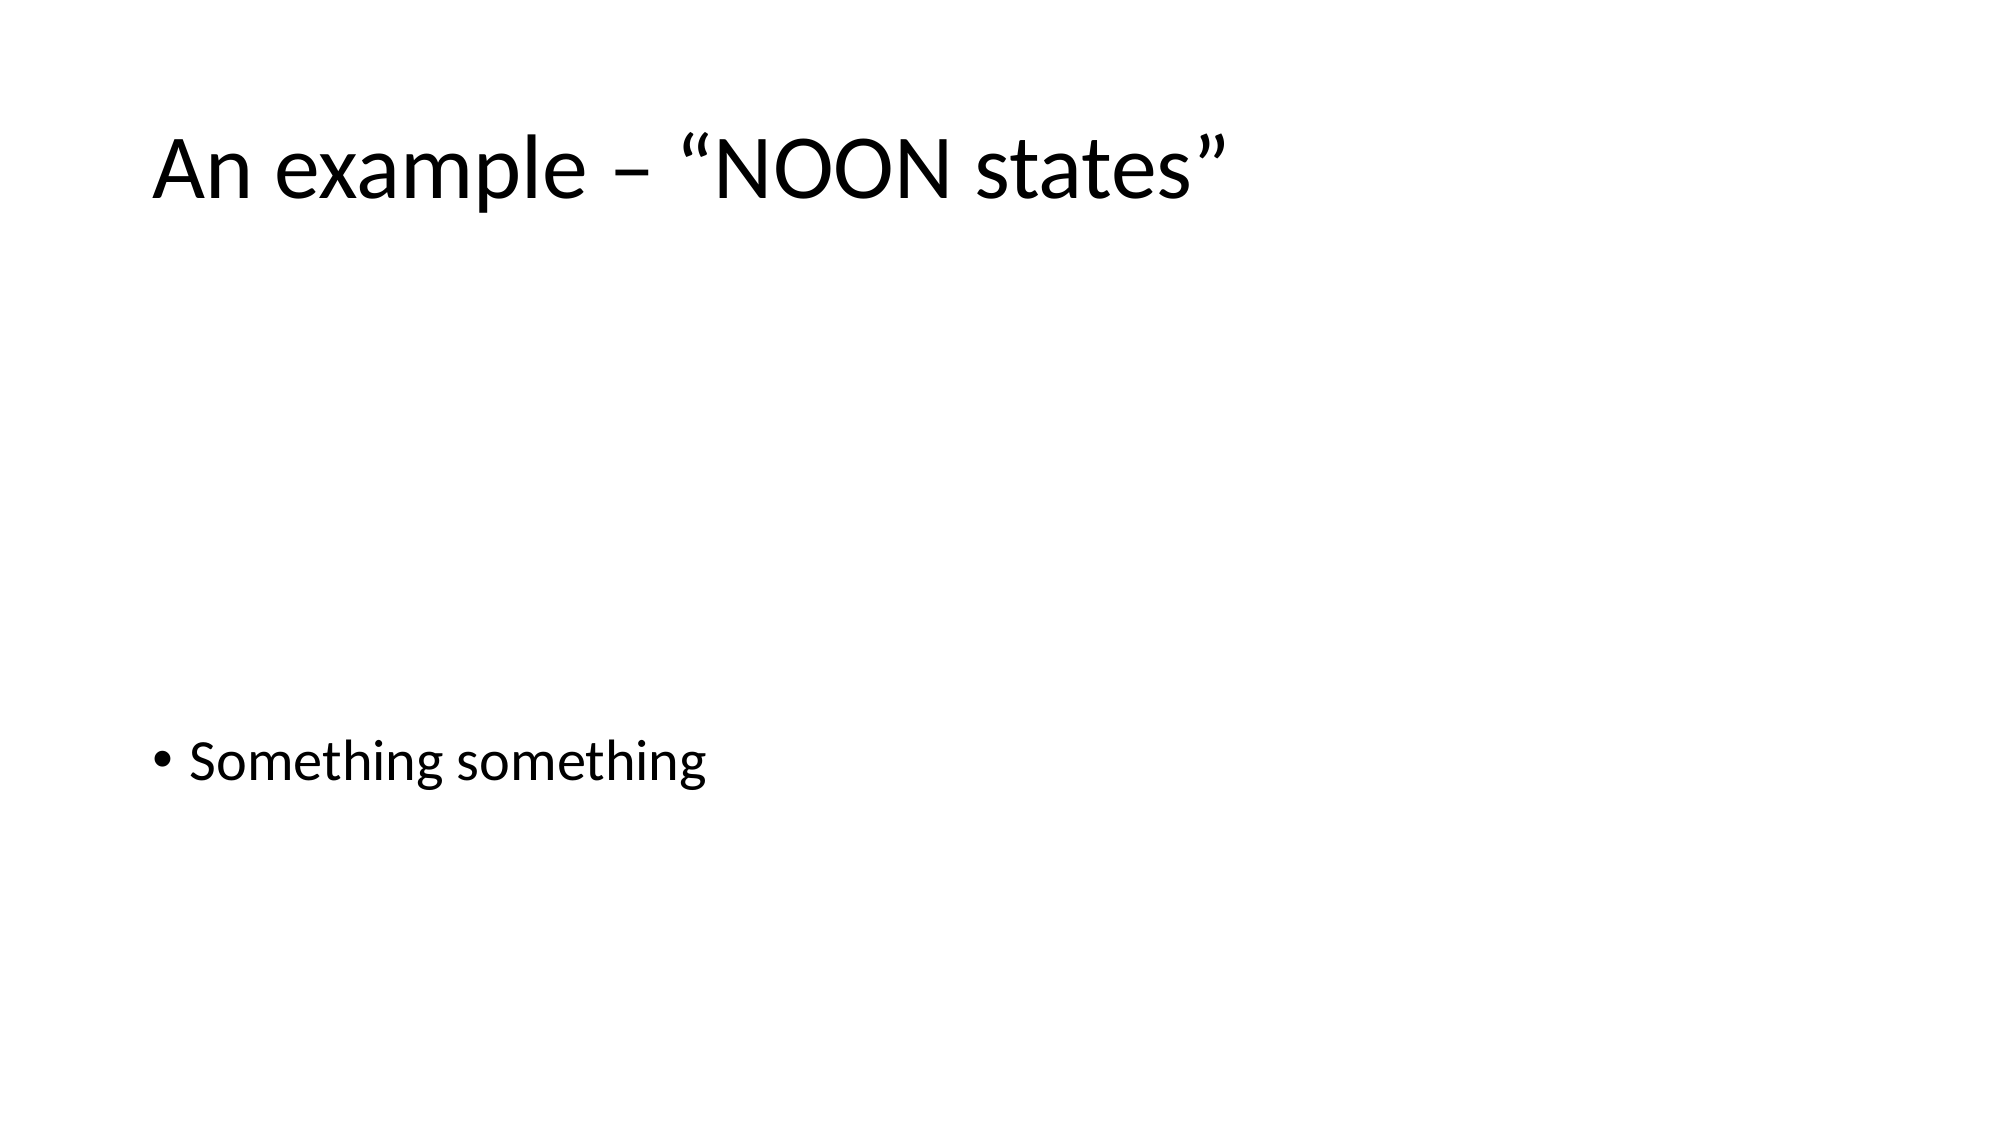

# An example – “NOON states”
Something something